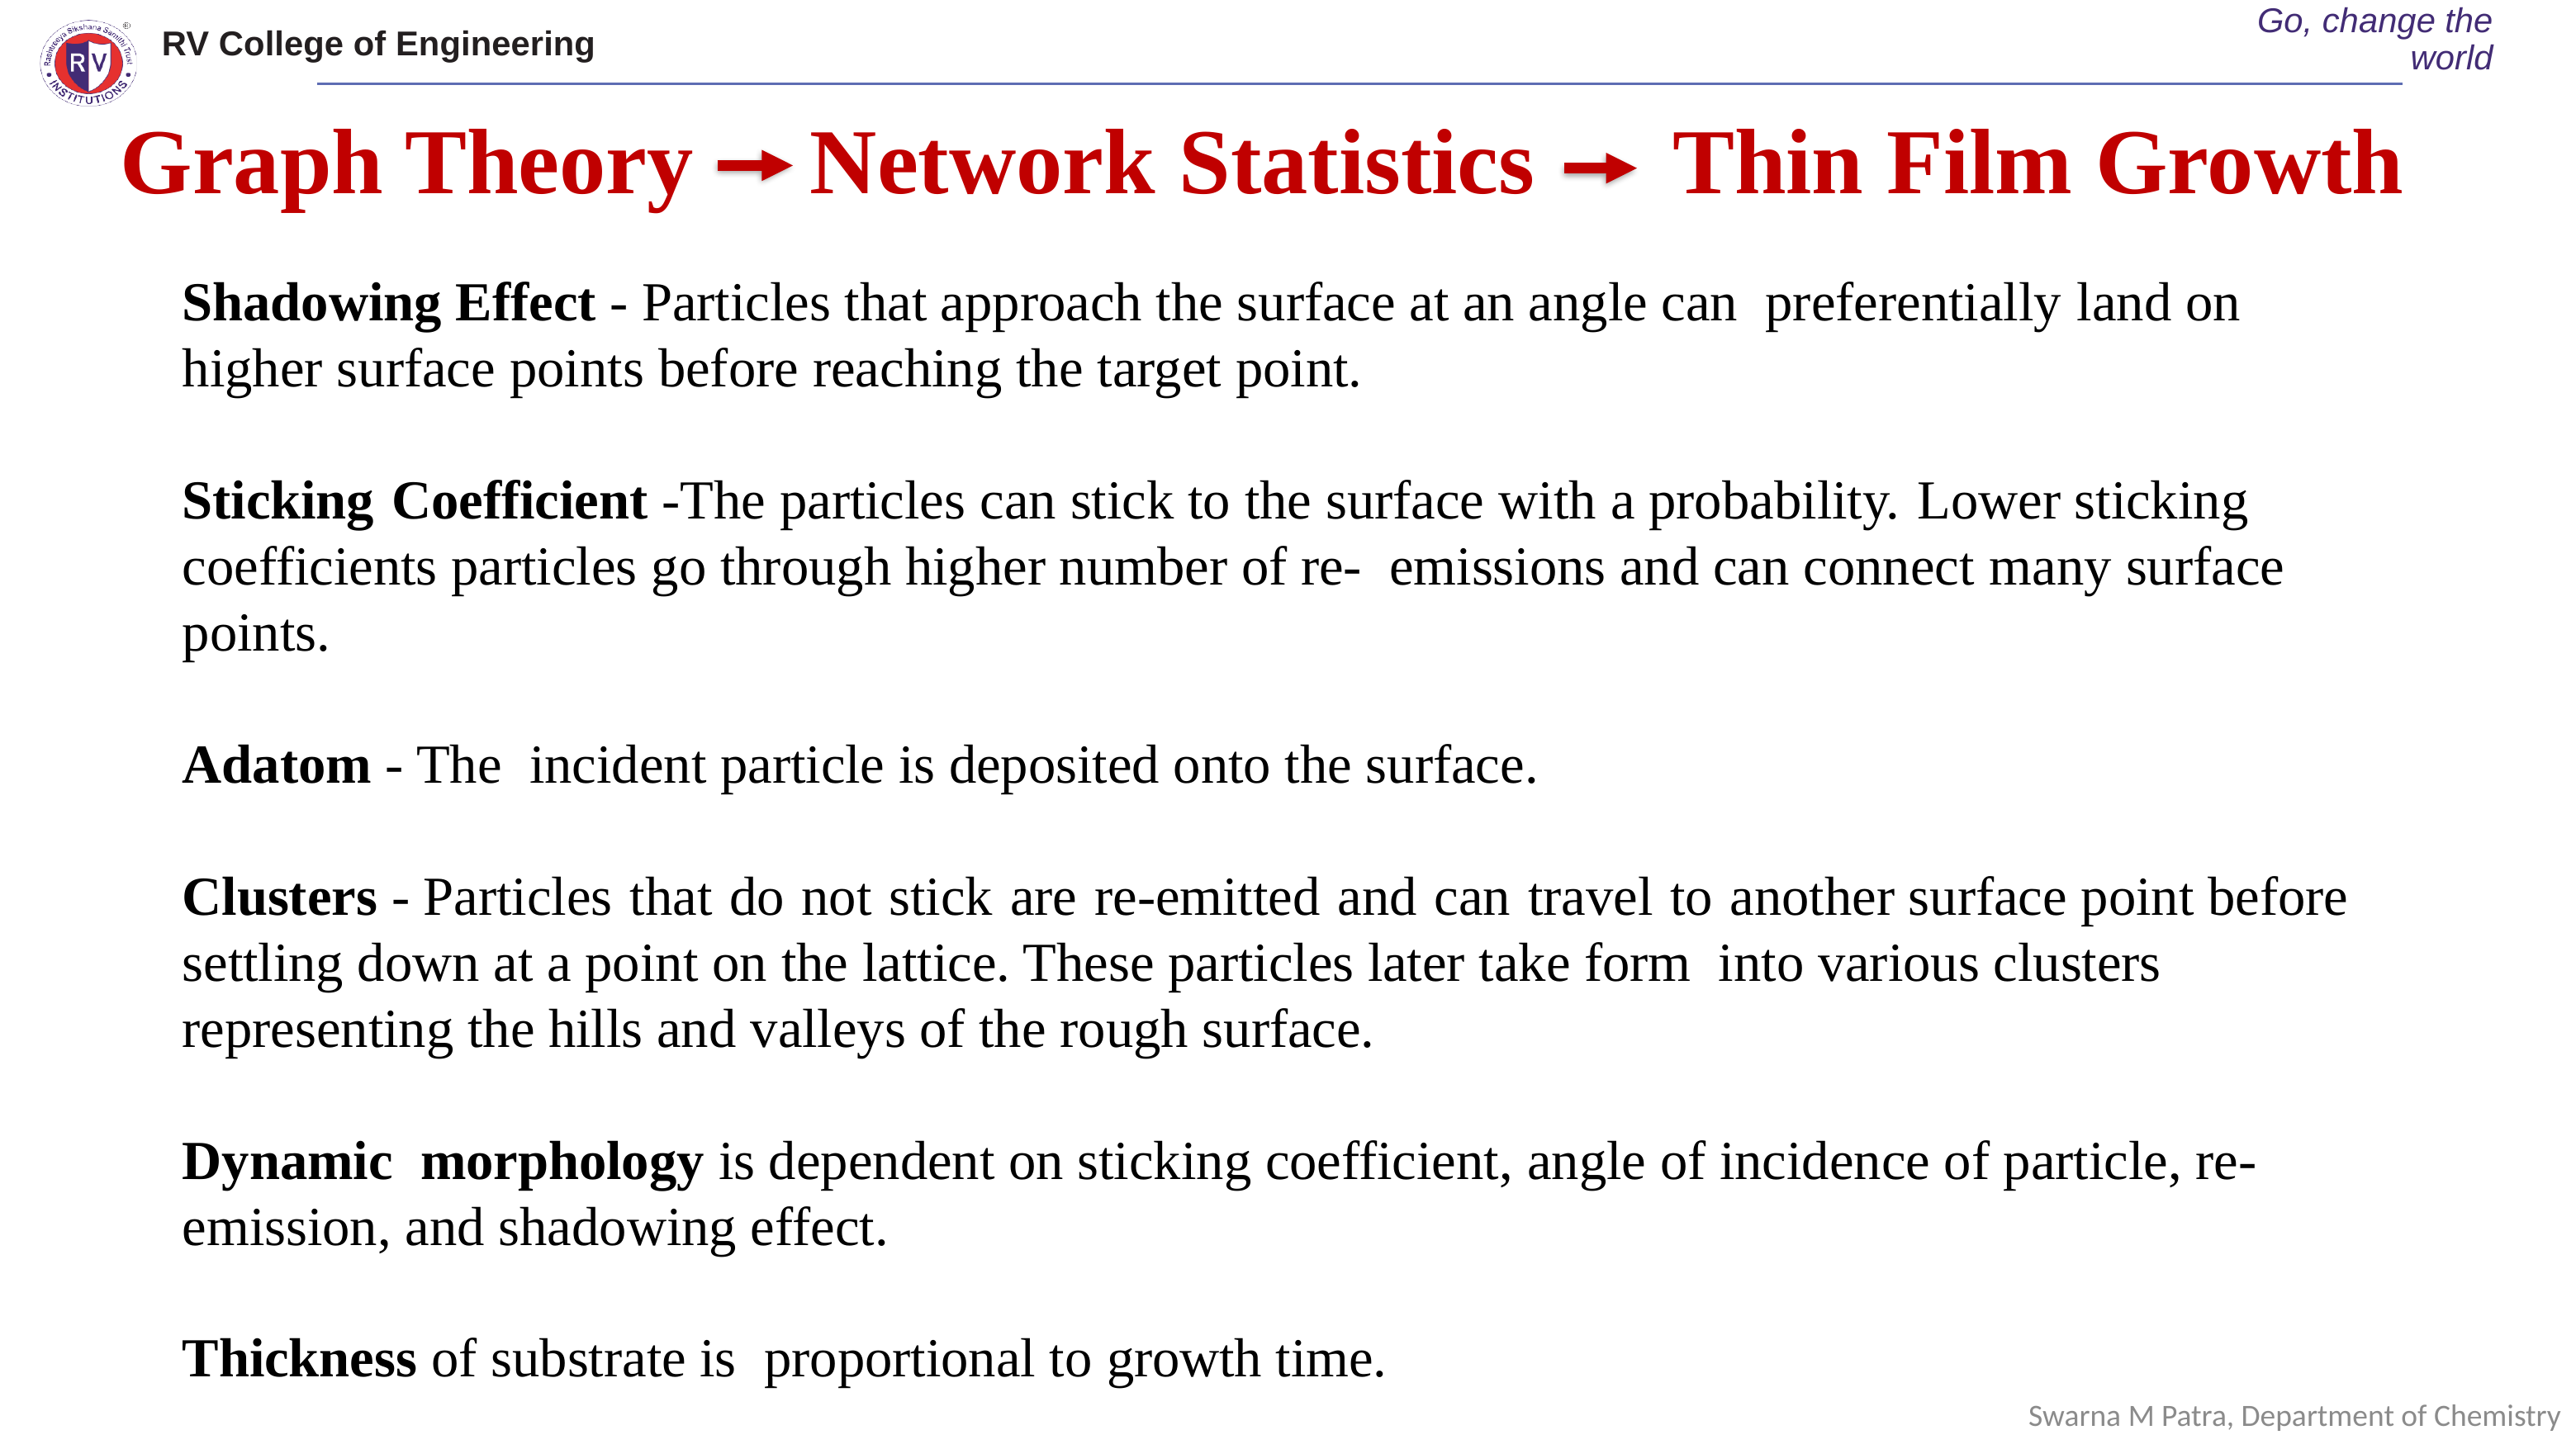

Graph Theory     Network Statistics      Thin Film Growth
Shadowing Effect - Particles that approach the surface at an angle can  preferentially land on higher surface points before reaching the target point.

Sticking Coefficient -The particles can stick to the surface with a probability. Lower sticking  coefficients particles go through higher number of re-  emissions and can connect many surface points.

Adatom - The  incident particle is deposited onto the surface.

Clusters - Particles that do not stick are re-emitted and can travel to another surface point before settling down at a point on the lattice. These particles later take form  into various clusters representing the hills and valleys of the rough surface.

Dynamic  morphology is dependent on sticking coefficient, angle of incidence of particle, re-emission, and shadowing effect.

Thickness of substrate is  proportional to growth time.